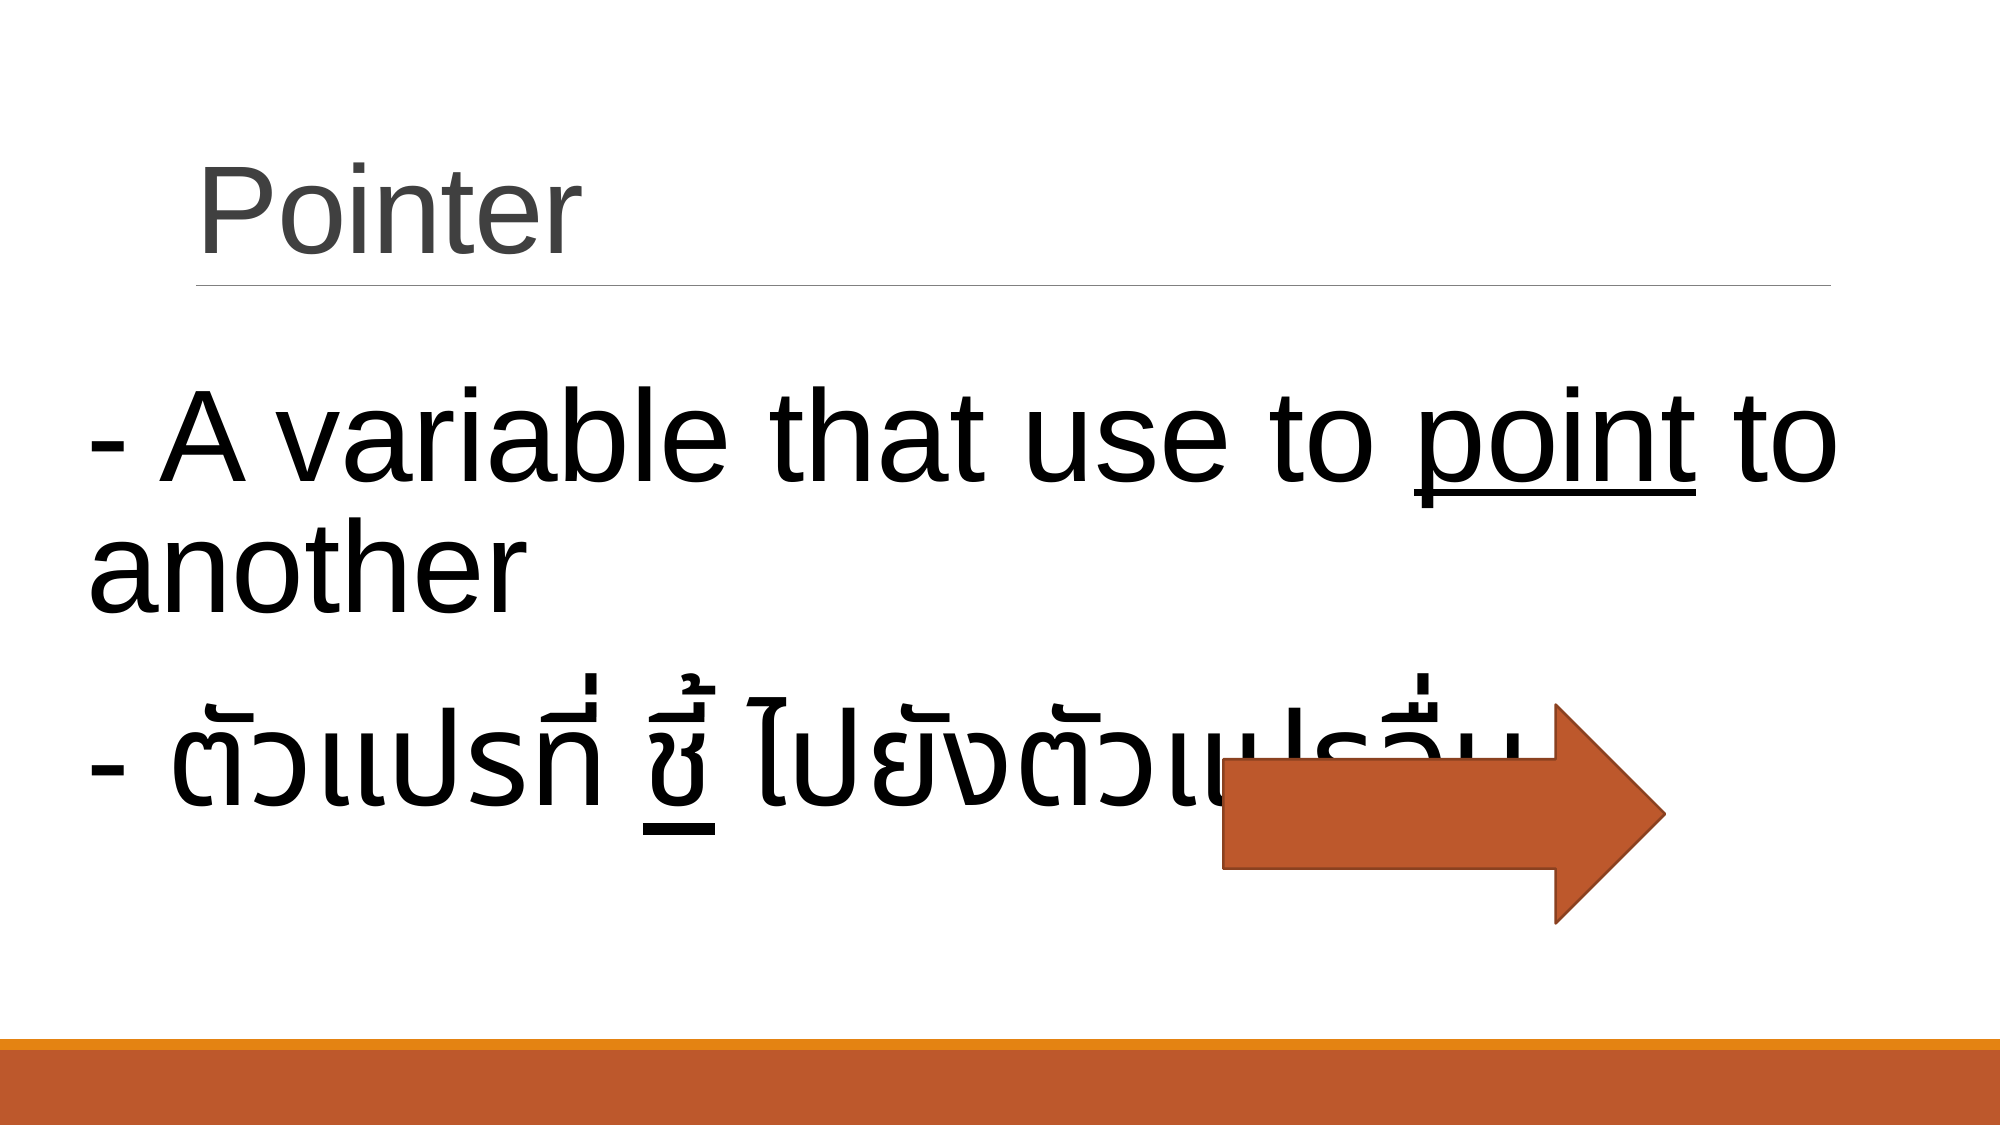

# Pointer
- A variable that use to point to another
- ตัวแปรที่ ชี้ ไปยังตัวแปรอื่น